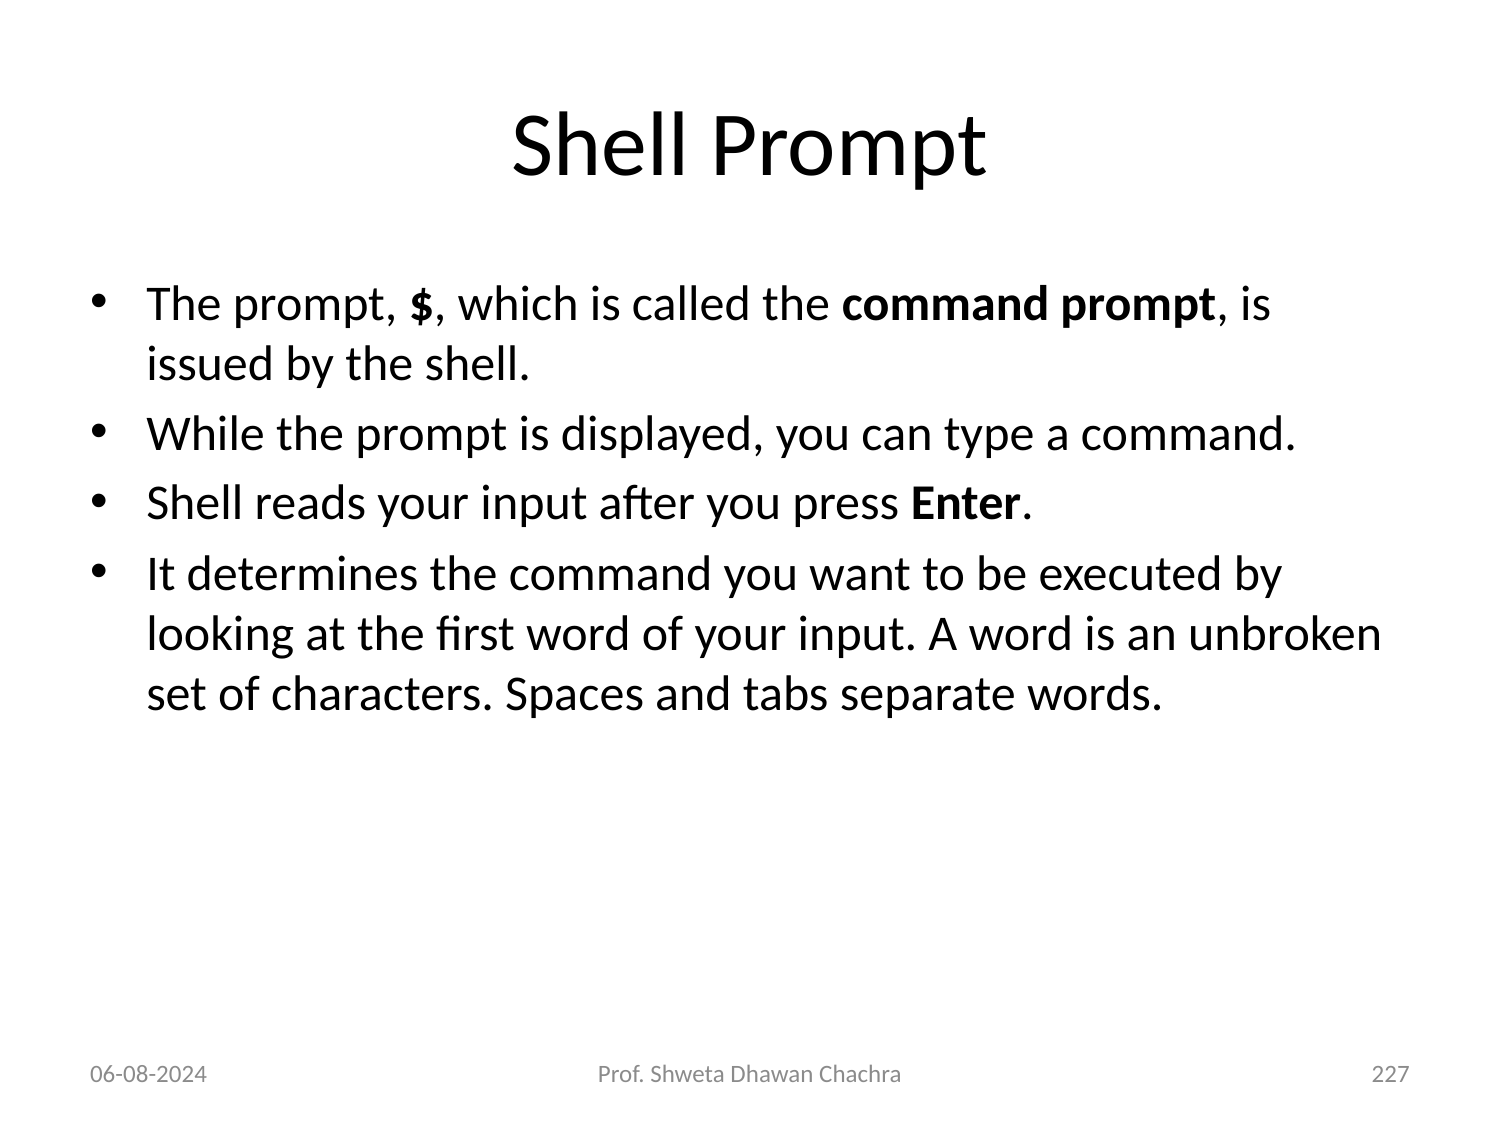

# Shell Prompt
The prompt, $, which is called the command prompt, is issued by the shell.
While the prompt is displayed, you can type a command.
Shell reads your input after you press Enter.
It determines the command you want to be executed by looking at the first word of your input. A word is an unbroken set of characters. Spaces and tabs separate words.

06-08-2024
Prof. Shweta Dhawan Chachra
227